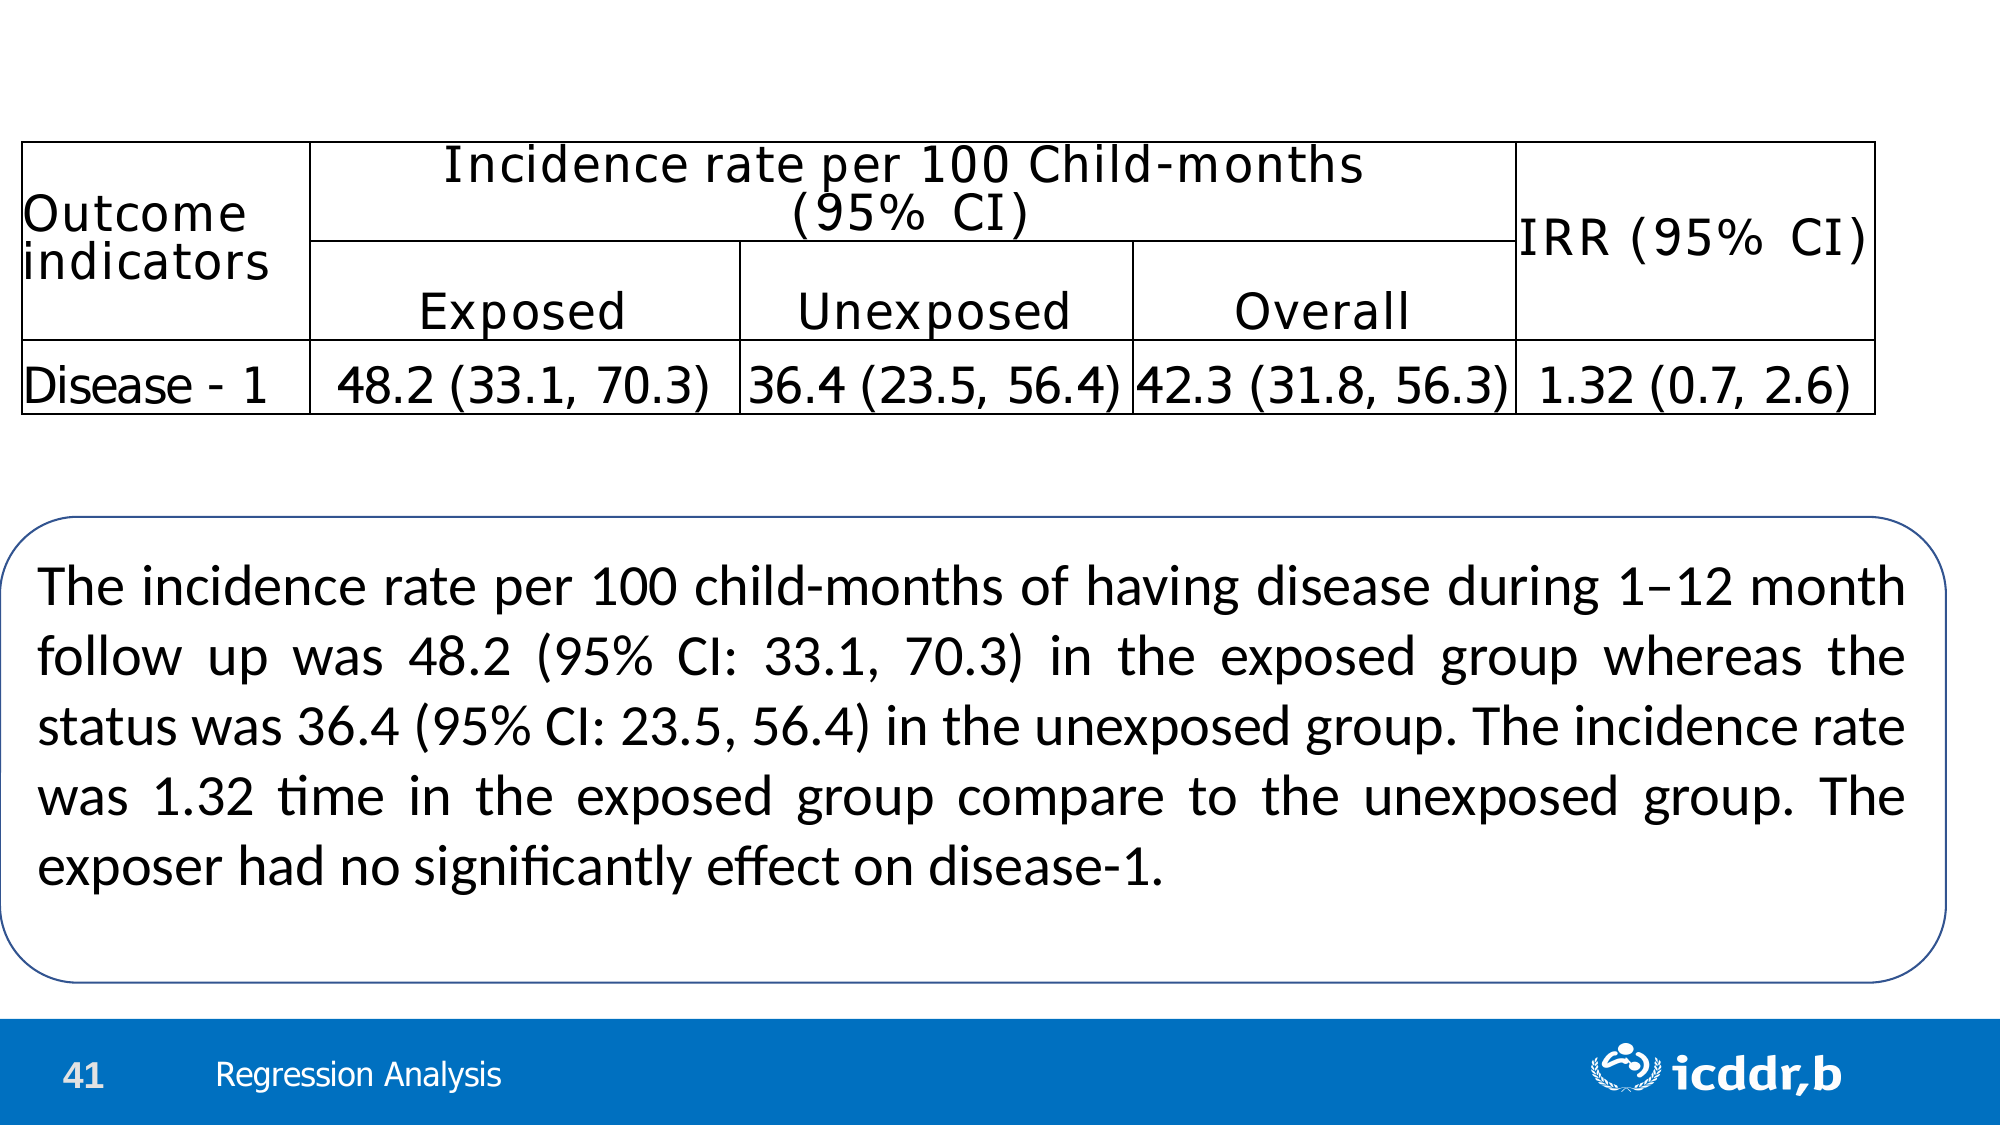

| Outcome indicators | Incidence rate per 100 Child-months (95% CI) |  |  | IRR (95% CI) |
| --- | --- | --- | --- | --- |
|  | Exposed | Unexposed | Overall |  |
| Disease - 1 | 48.2 (33.1, 70.3) | 36.4 (23.5, 56.4) | 42.3 (31.8, 56.3) | 1.32 (0.7, 2.6) |
The incidence rate per 100 child-months of having disease during 1–12 month follow up was 48.2 (95% CI: 33.1, 70.3) in the exposed group whereas the status was 36.4 (95% CI: 23.5, 56.4) in the unexposed group. The incidence rate was 1.32 time in the exposed group compare to the unexposed group. The exposer had no significantly effect on disease-1.